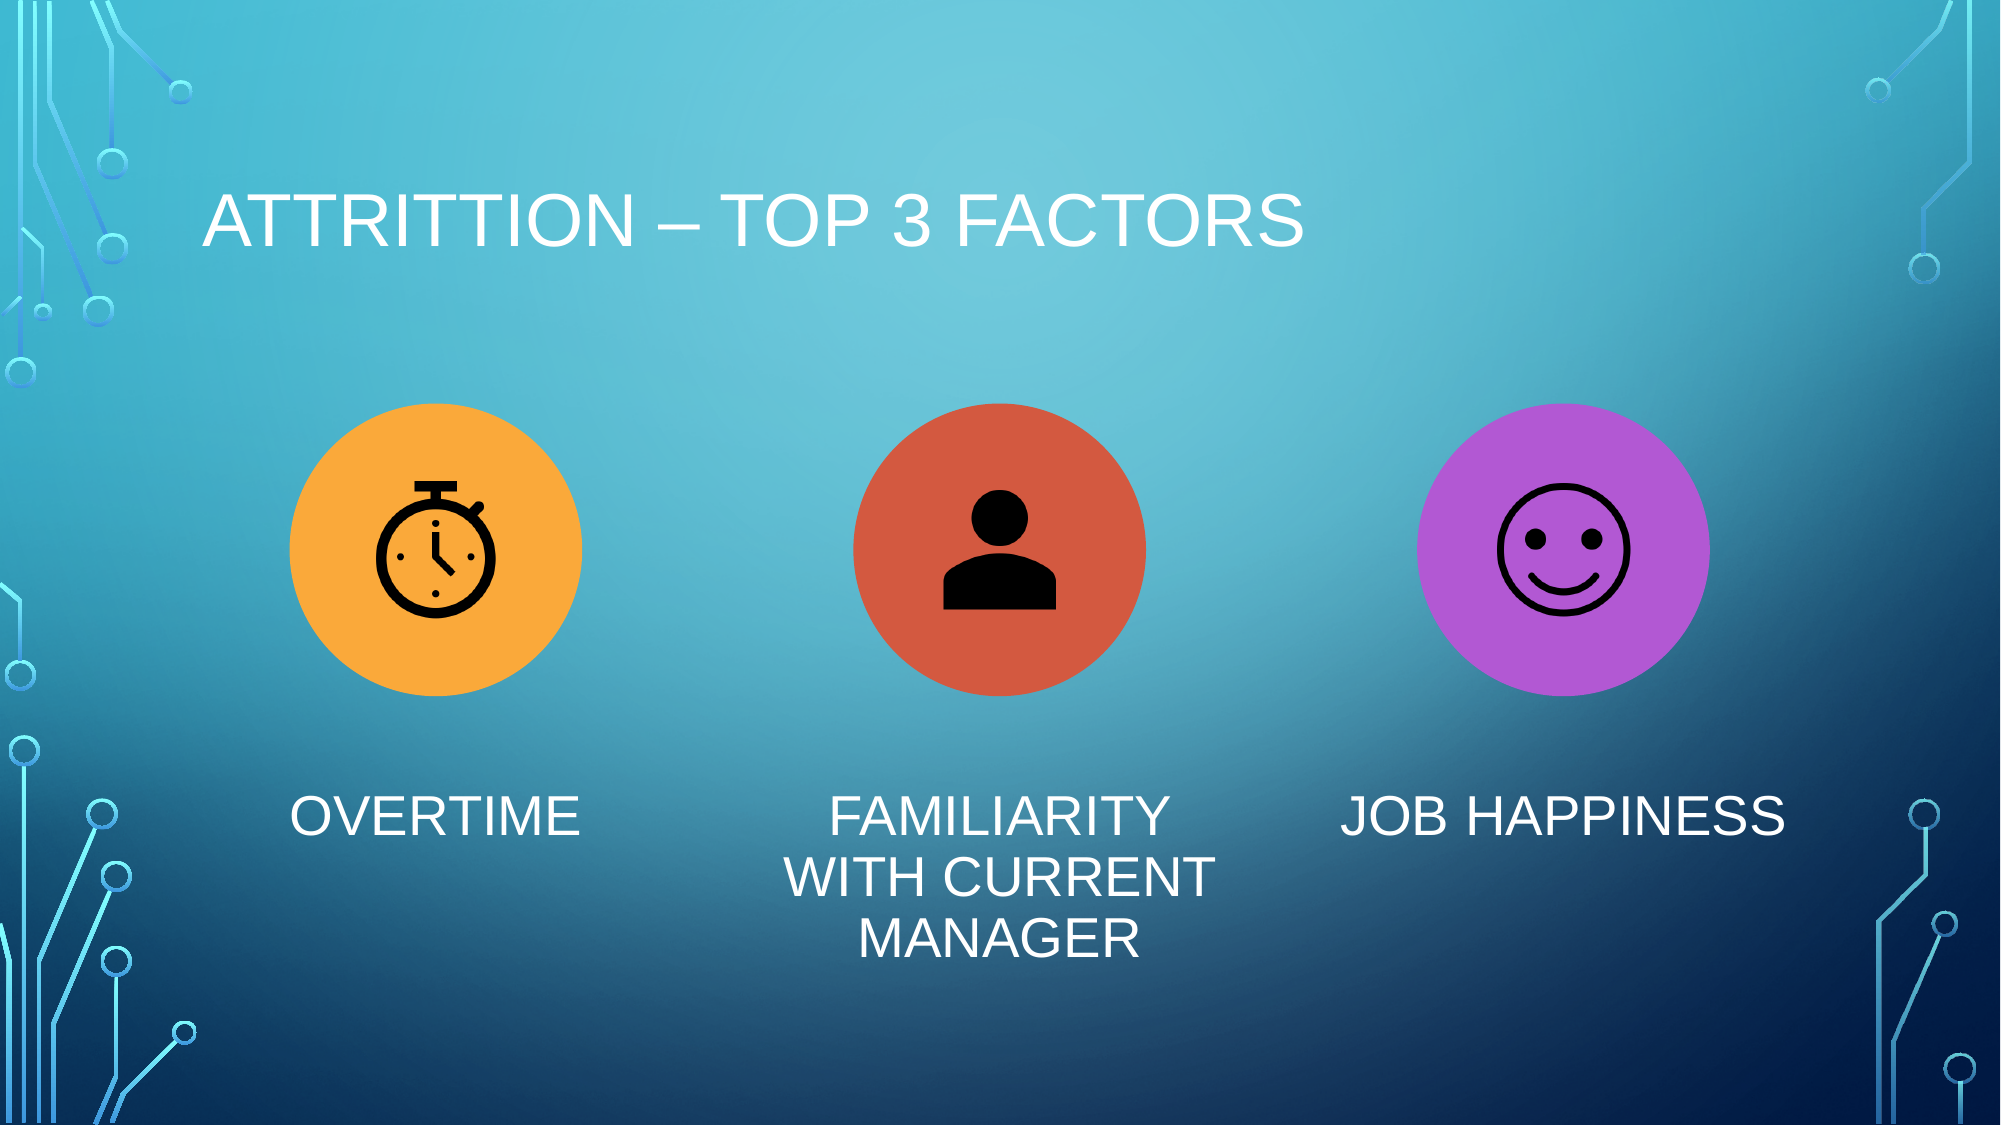

# Attrittion – Top 3 Factors
OverTime
Familiarity with current Manager
Job Happiness